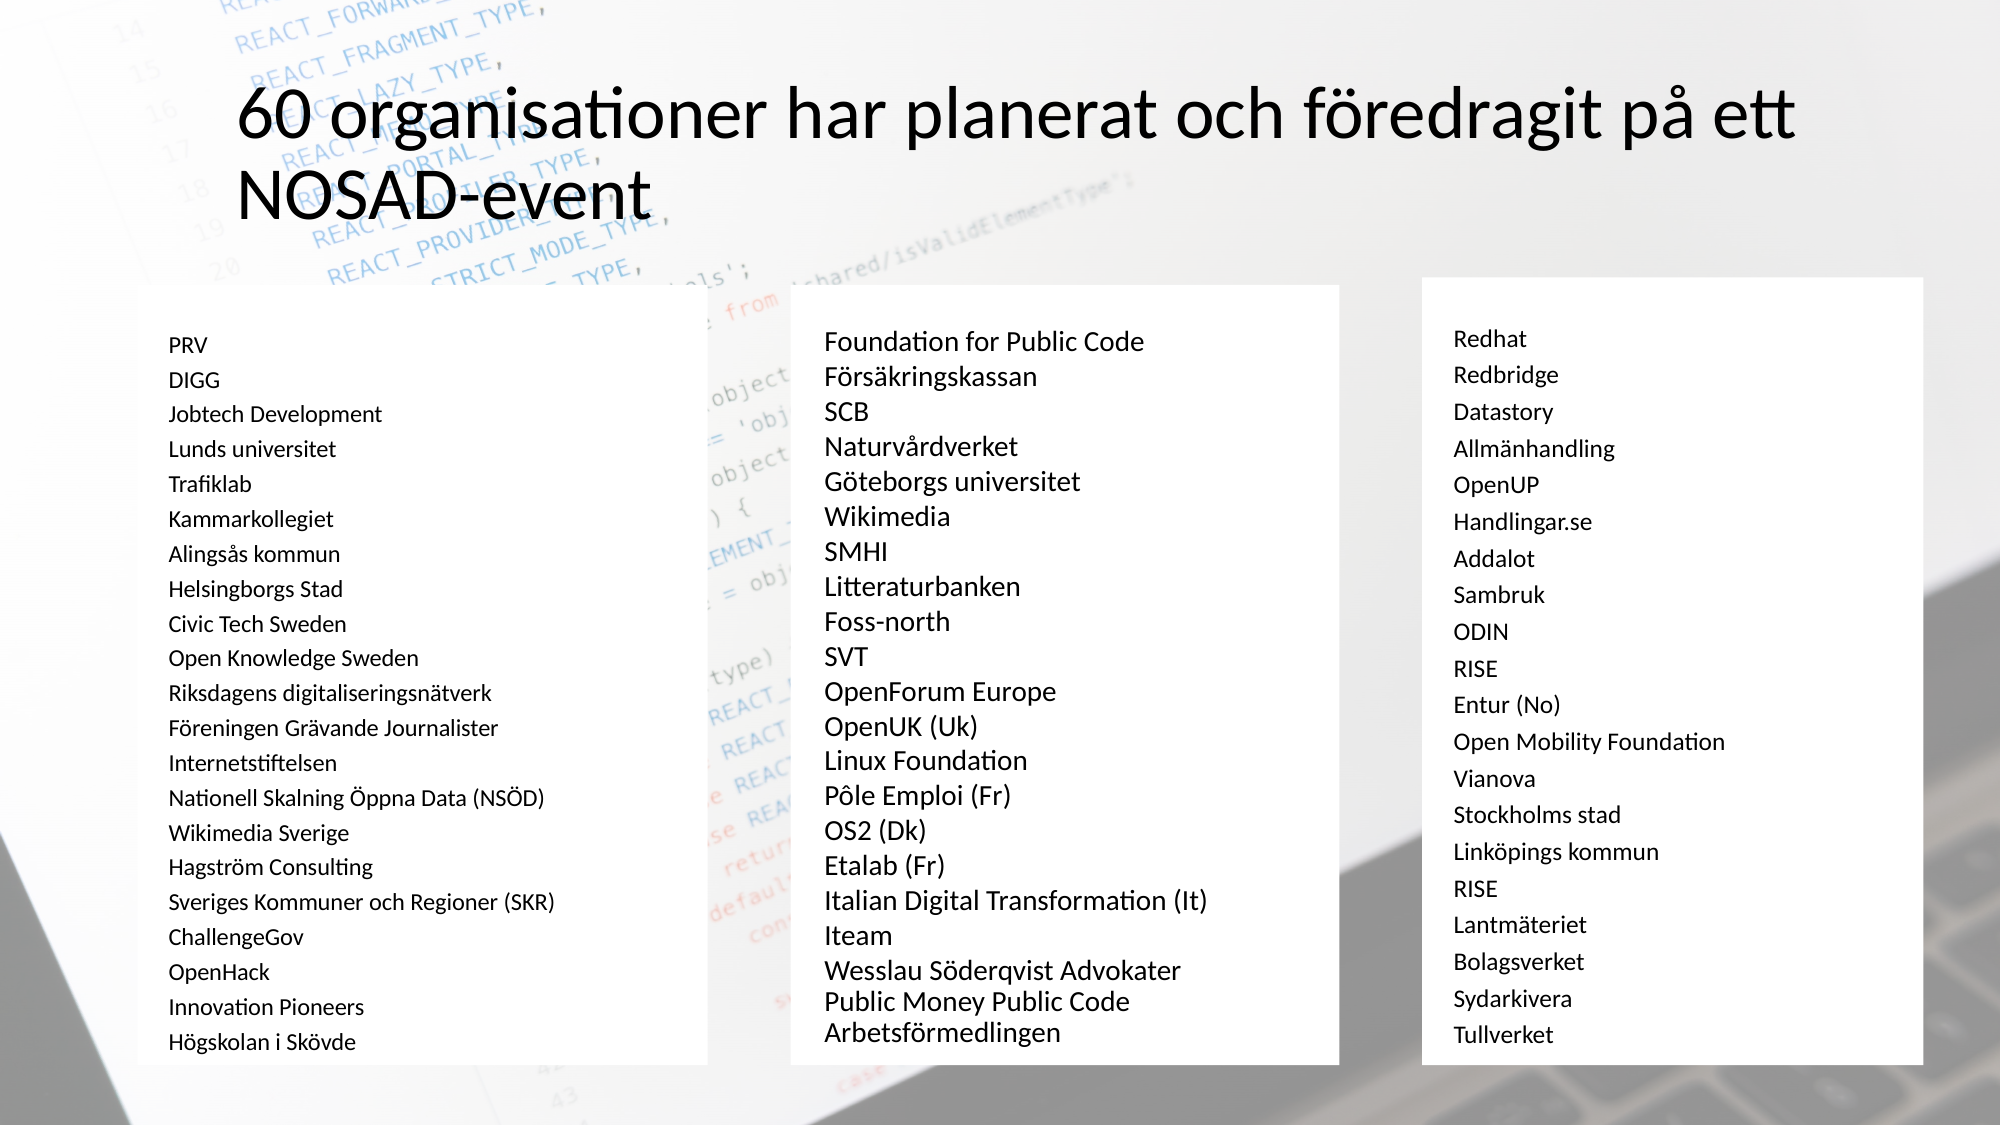

# 60 organisationer har planerat och föredragit på ett NOSAD-event

Redhat
Redbridge
Datastory
Allmänhandling
OpenUP
Handlingar.se
Addalot
Sambruk
ODIN
RISE
Entur (No)
Open Mobility Foundation
Vianova
Stockholms stad
Linköpings kommun
RISE
Lantmäteriet
Bolagsverket
Sydarkivera
Tullverket

PRV
DIGG
Jobtech Development
Lunds universitet
Trafiklab
Kammarkollegiet
Alingsås kommun
Helsingborgs Stad
Civic Tech Sweden
Open Knowledge Sweden
Riksdagens digitaliseringsnätverk
Föreningen Grävande Journalister
Internetstiftelsen
Nationell Skalning Öppna Data (NSÖD)
Wikimedia Sverige
Hagström Consulting
Sveriges Kommuner och Regioner (SKR)
ChallengeGov
OpenHack
Innovation Pioneers
Högskolan i Skövde

Foundation for Public Code
Försäkringskassan
SCB
Naturvårdverket
Göteborgs universitet
Wikimedia
SMHI
Litteraturbanken
Foss-north
SVT
OpenForum Europe
OpenUK (Uk)
Linux Foundation
Pôle Emploi (Fr)
OS2 (Dk)
Etalab (Fr)
Italian Digital Transformation (It)
Iteam
Wesslau Söderqvist Advokater
Public Money Public Code
Arbetsförmedlingen